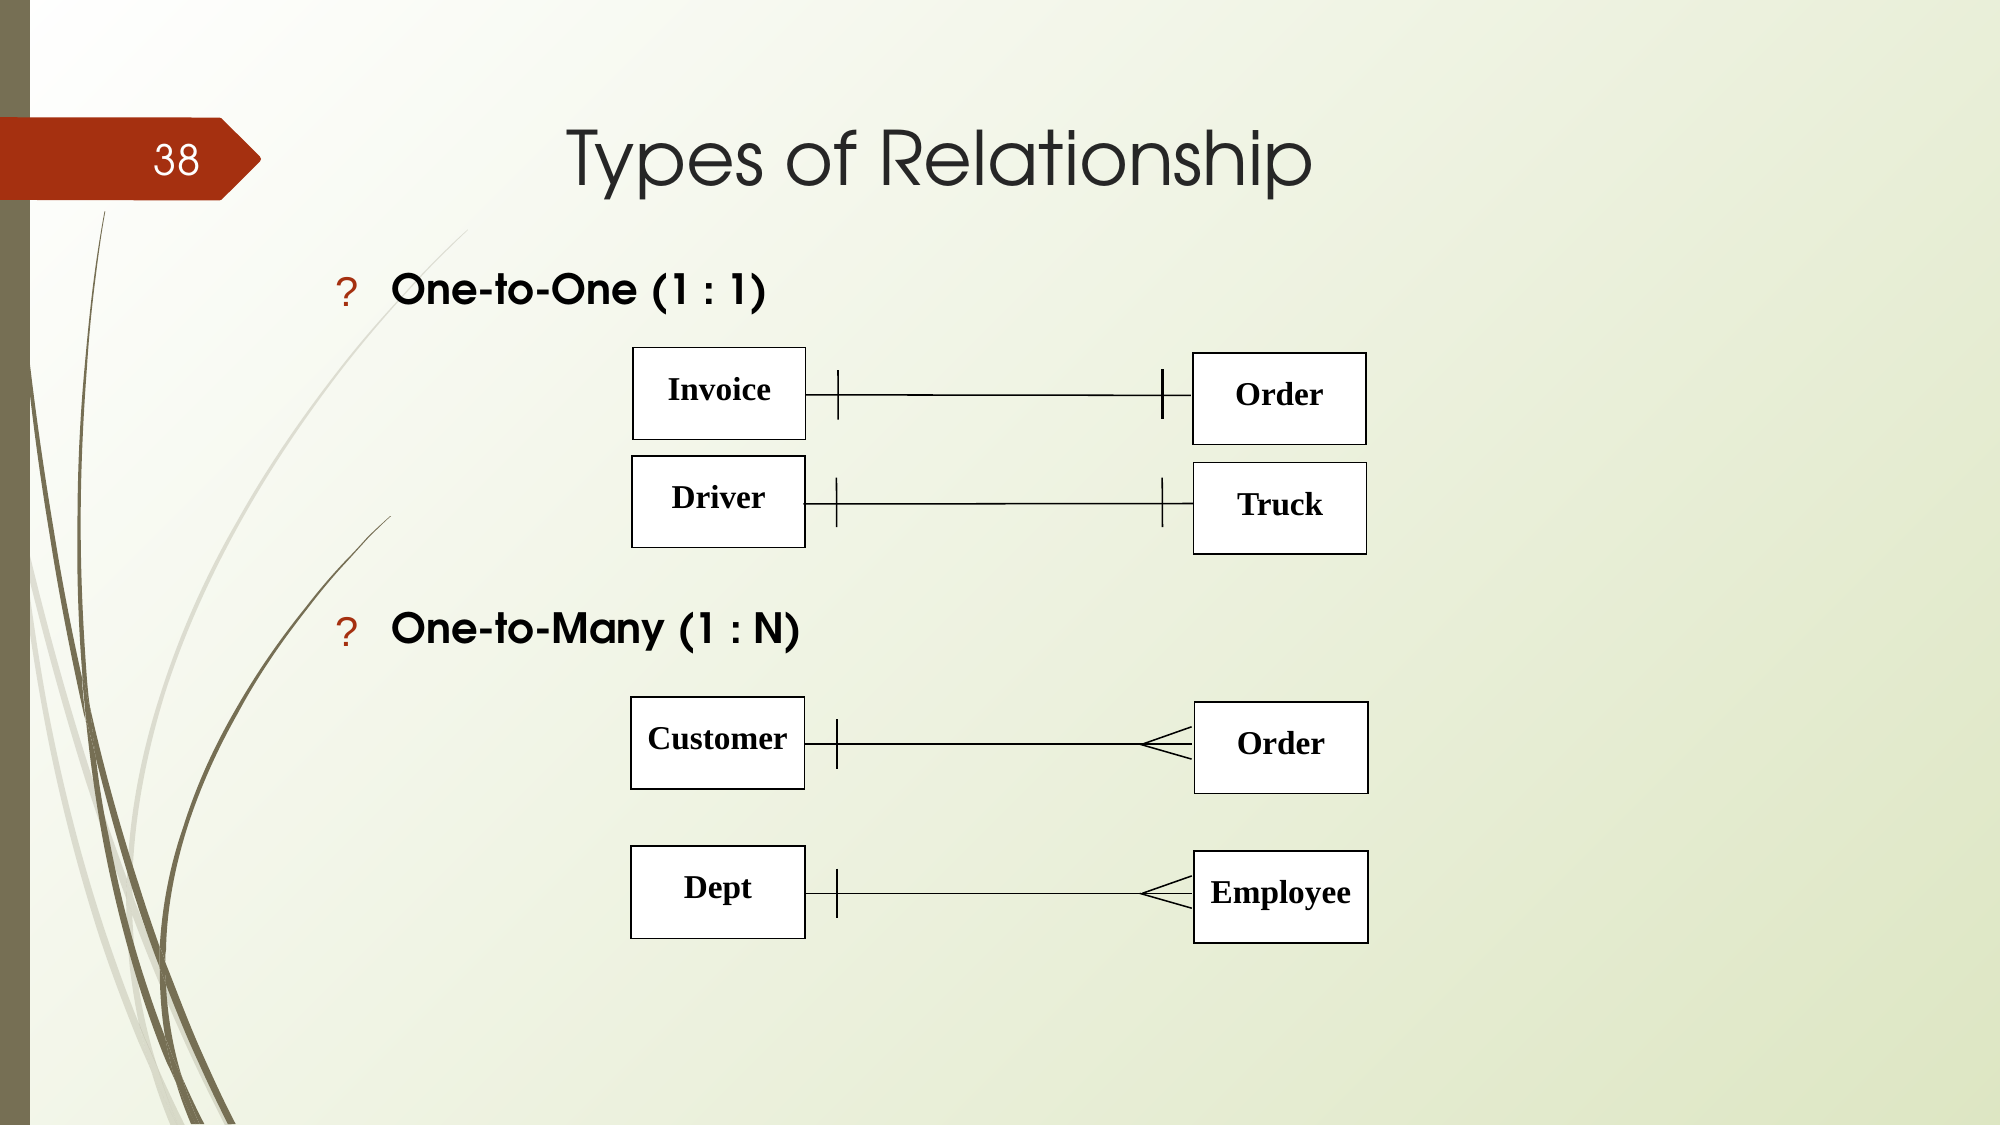

# Types of Relationship
38
One-to-One (1 : 1)

One-to-Many (1 : N)
Invoice
Order

Driver
Truck
Customer
Order
Dept
Employee